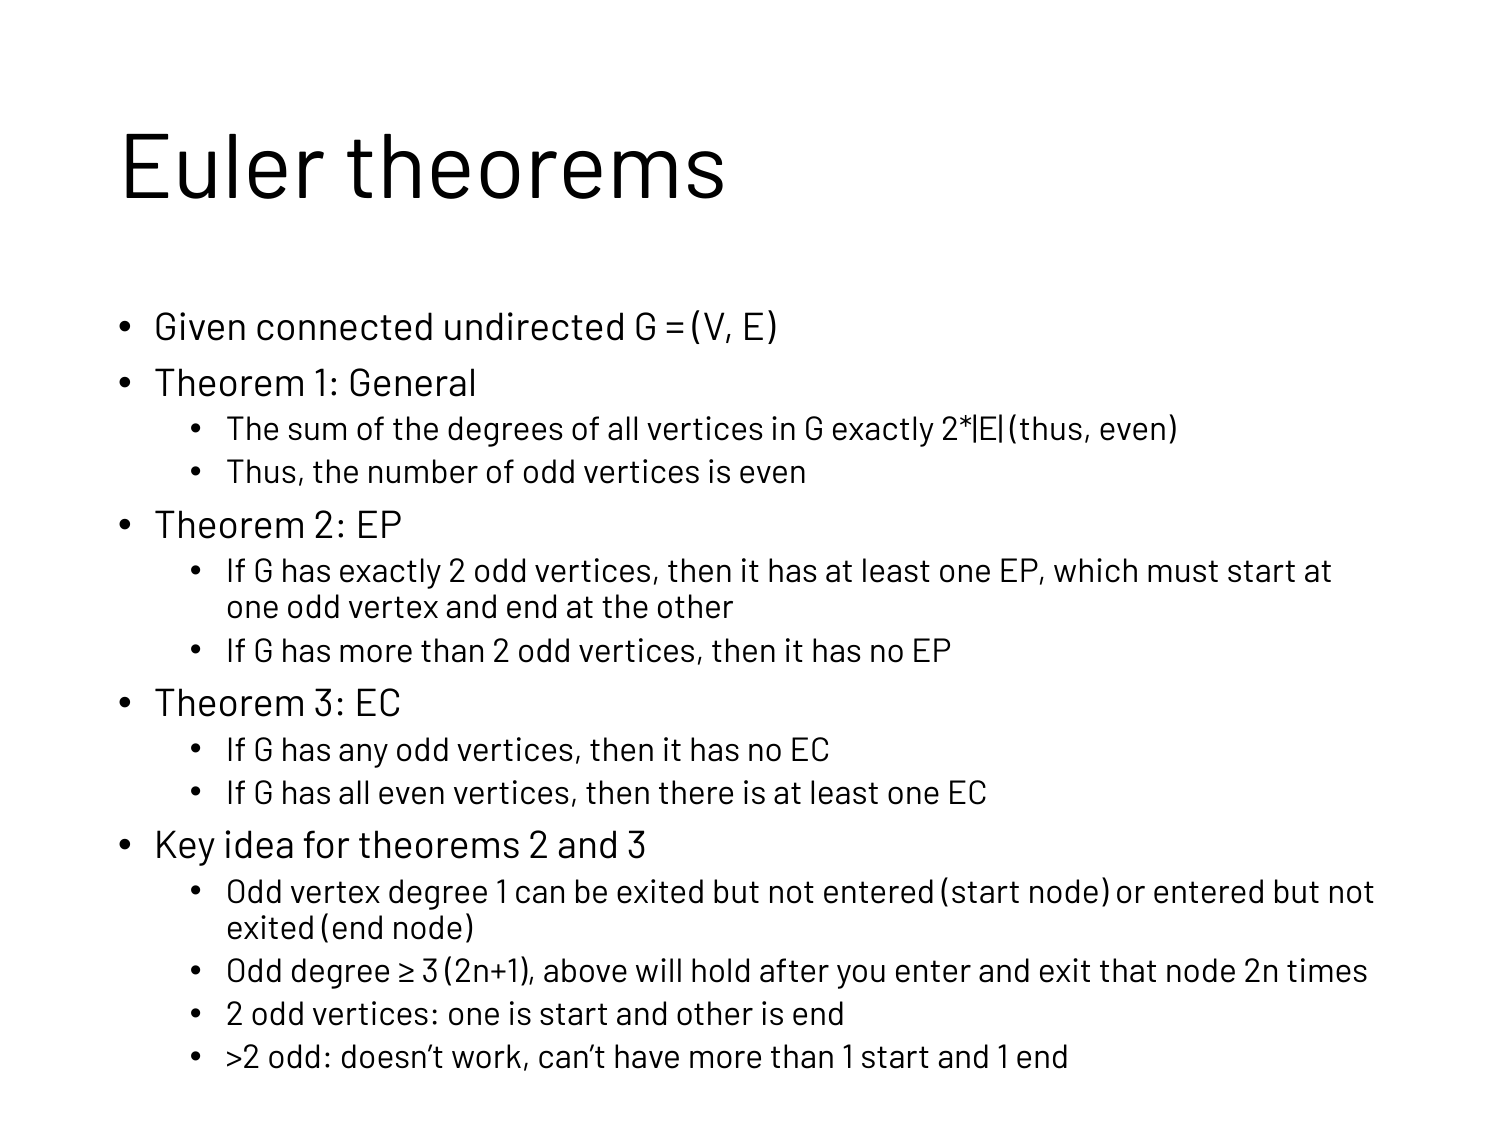

# Euler theorems
Given connected undirected G = (V, E)
Theorem 1: General
The sum of the degrees of all vertices in G exactly 2*|E| (thus, even)
Thus, the number of odd vertices is even
Theorem 2: EP
If G has exactly 2 odd vertices, then it has at least one EP, which must start at one odd vertex and end at the other
If G has more than 2 odd vertices, then it has no EP
Theorem 3: EC
If G has any odd vertices, then it has no EC
If G has all even vertices, then there is at least one EC
Key idea for theorems 2 and 3
Odd vertex degree 1 can be exited but not entered (start node) or entered but not exited (end node)
Odd degree ≥ 3 (2n+1), above will hold after you enter and exit that node 2n times
2 odd vertices: one is start and other is end
>2 odd: doesn’t work, can’t have more than 1 start and 1 end